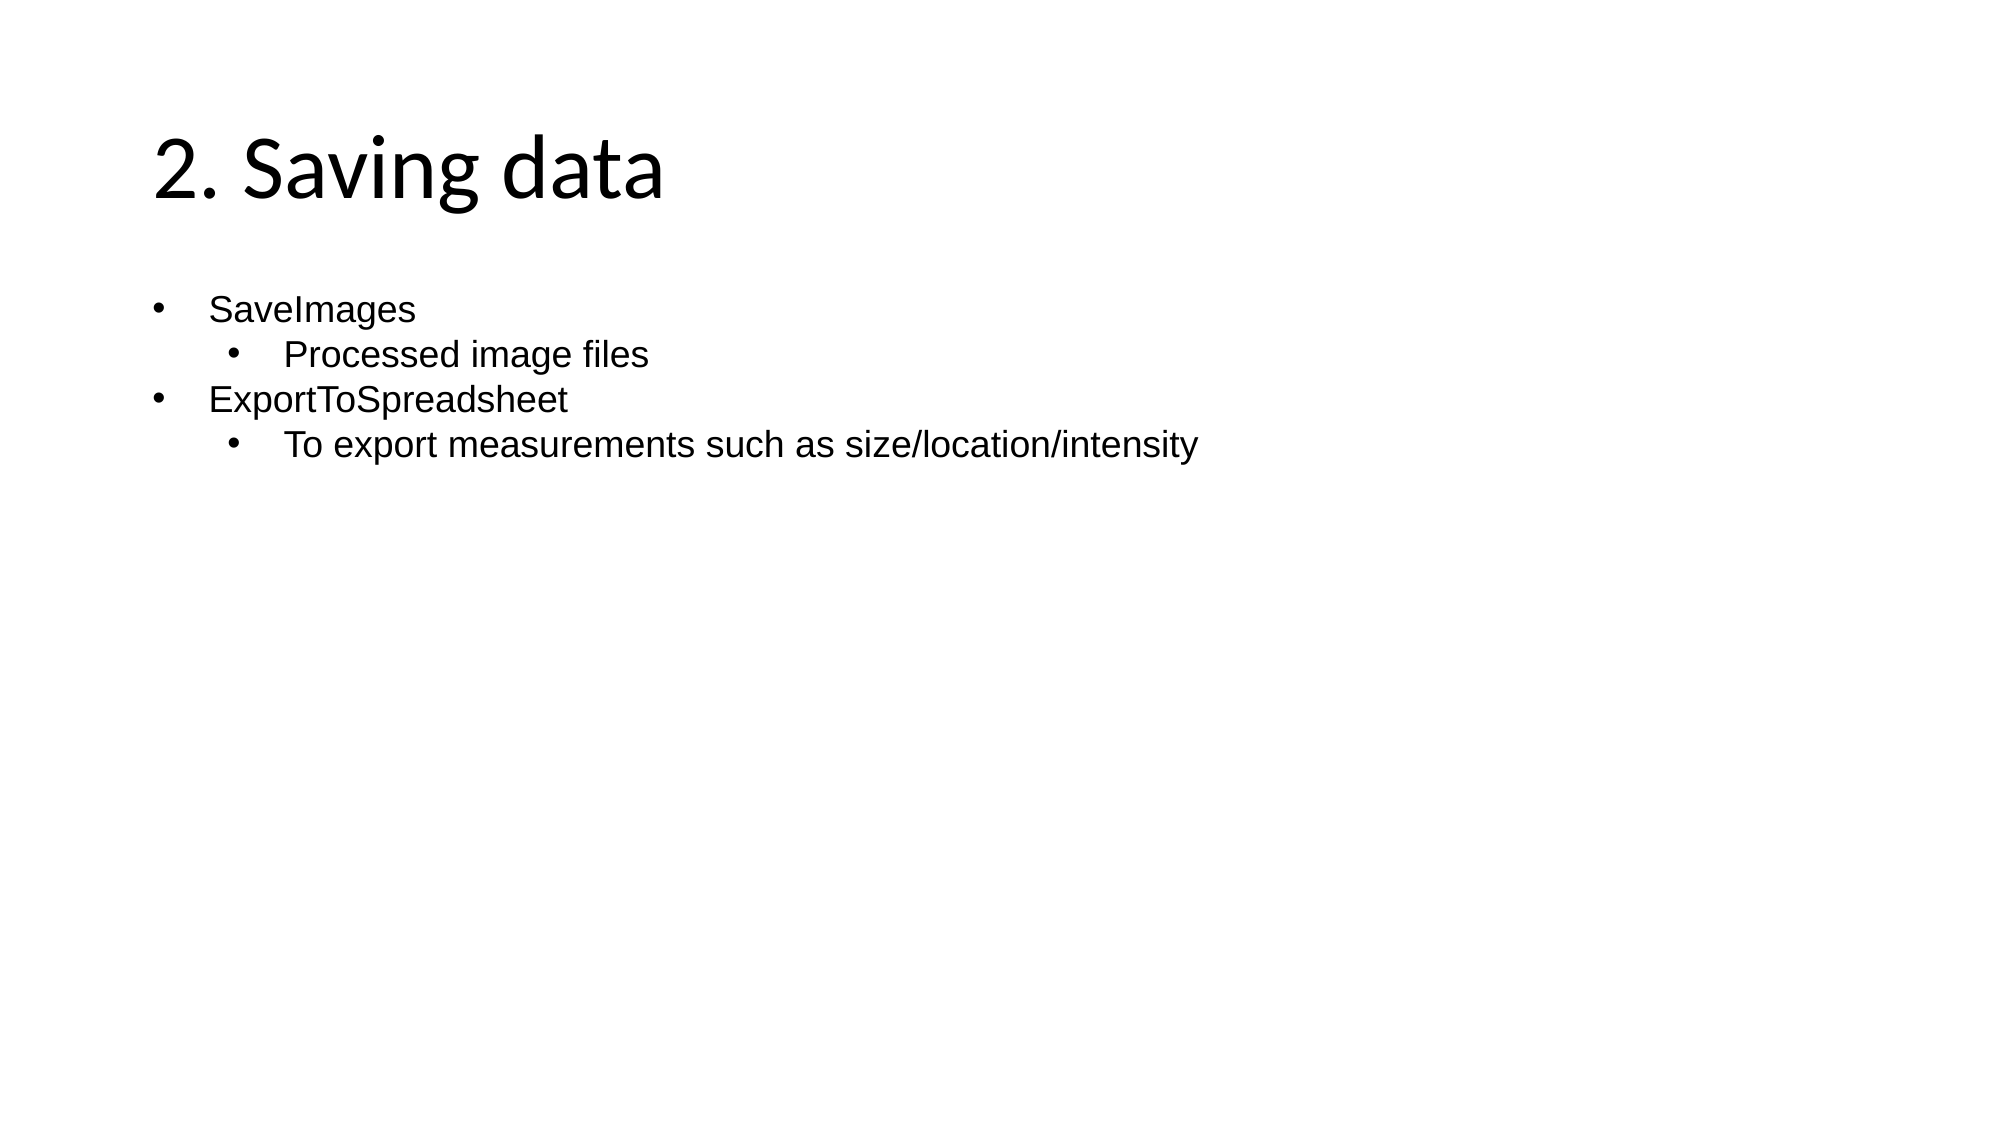

# 2. Saving data
SaveImages
Processed image files
ExportToSpreadsheet
To export measurements such as size/location/intensity